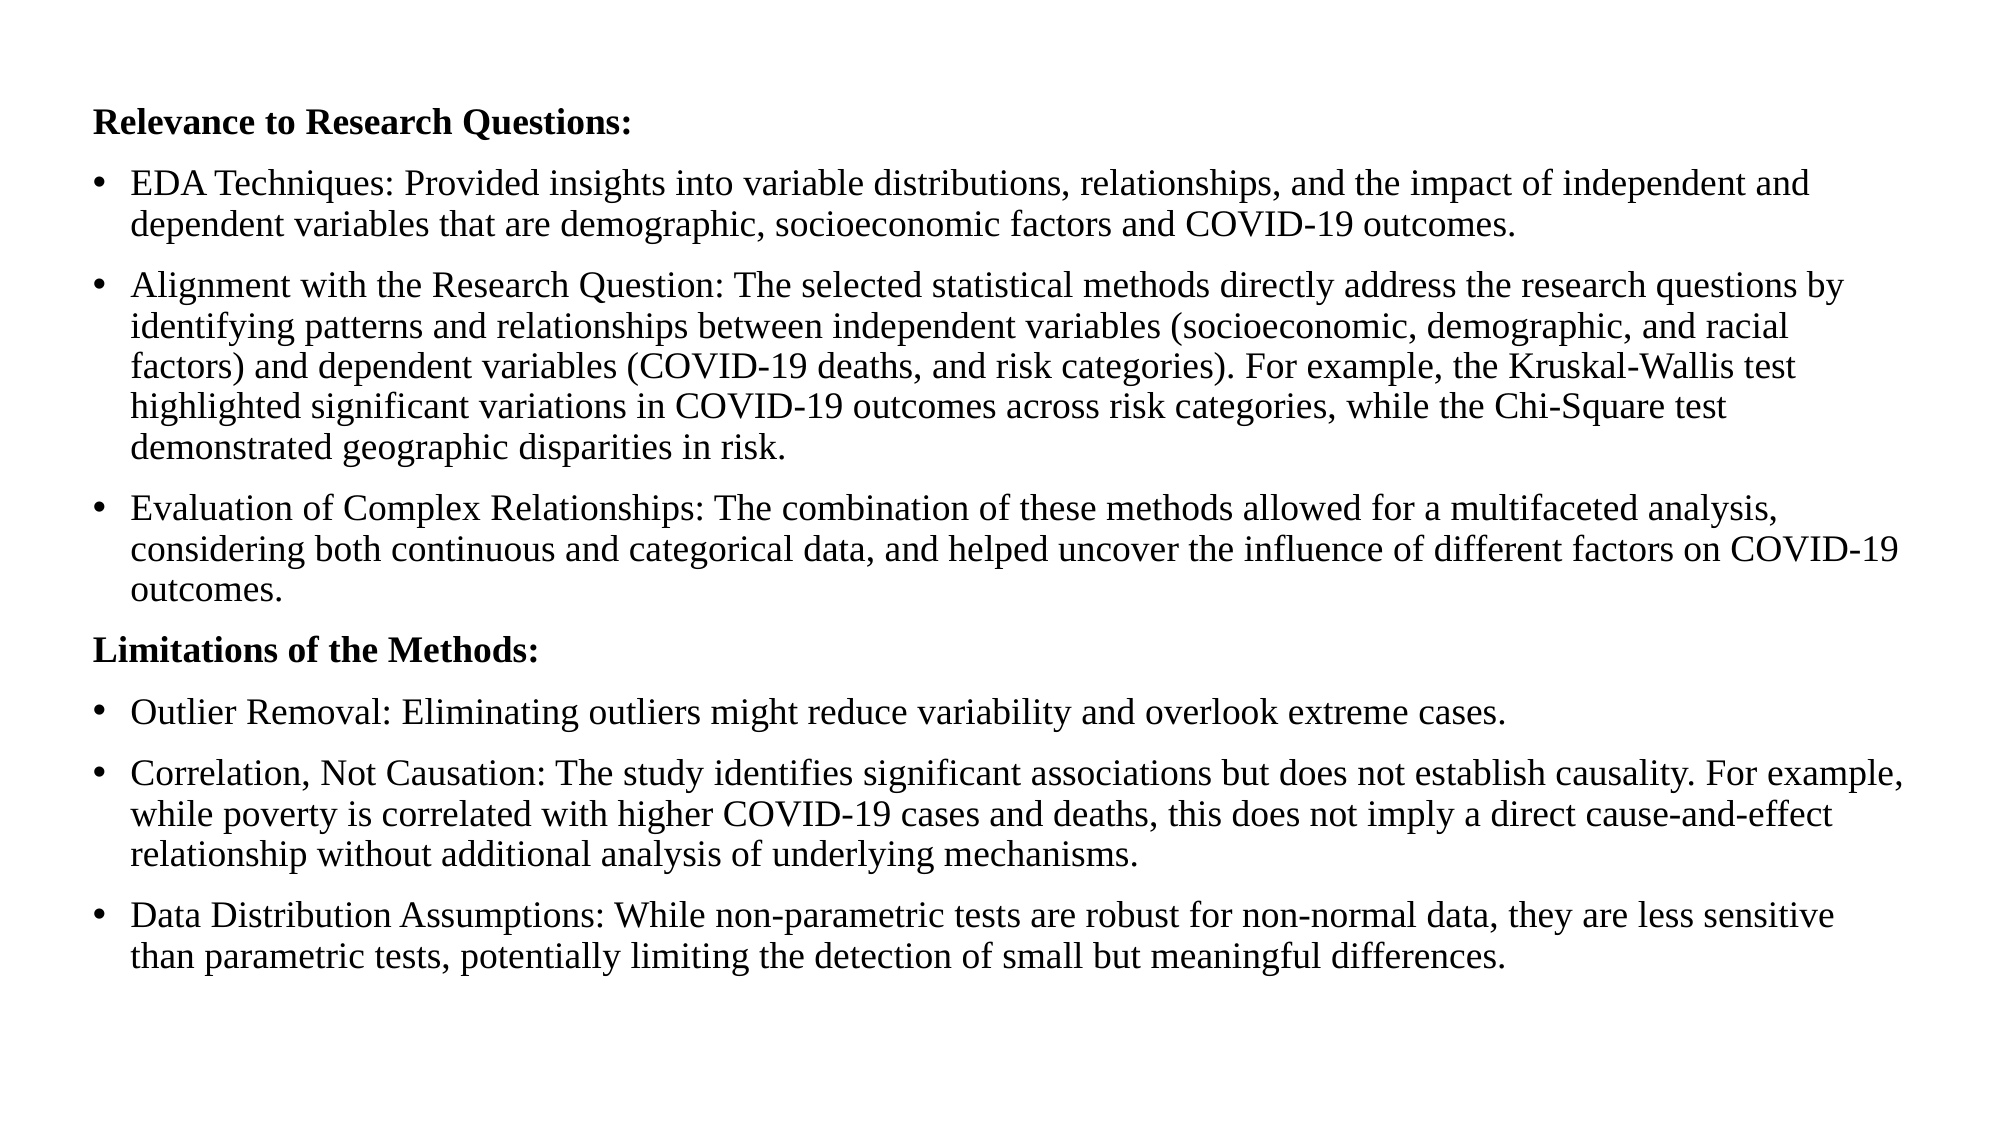

Relevance to Research Questions:
EDA Techniques: Provided insights into variable distributions, relationships, and the impact of independent and dependent variables that are demographic, socioeconomic factors and COVID-19 outcomes.
Alignment with the Research Question: The selected statistical methods directly address the research questions by identifying patterns and relationships between independent variables (socioeconomic, demographic, and racial factors) and dependent variables (COVID-19 deaths, and risk categories). For example, the Kruskal-Wallis test highlighted significant variations in COVID-19 outcomes across risk categories, while the Chi-Square test demonstrated geographic disparities in risk.
Evaluation of Complex Relationships: The combination of these methods allowed for a multifaceted analysis, considering both continuous and categorical data, and helped uncover the influence of different factors on COVID-19 outcomes.
Limitations of the Methods:
Outlier Removal: Eliminating outliers might reduce variability and overlook extreme cases.
Correlation, Not Causation: The study identifies significant associations but does not establish causality. For example, while poverty is correlated with higher COVID-19 cases and deaths, this does not imply a direct cause-and-effect relationship without additional analysis of underlying mechanisms.
Data Distribution Assumptions: While non-parametric tests are robust for non-normal data, they are less sensitive than parametric tests, potentially limiting the detection of small but meaningful differences.